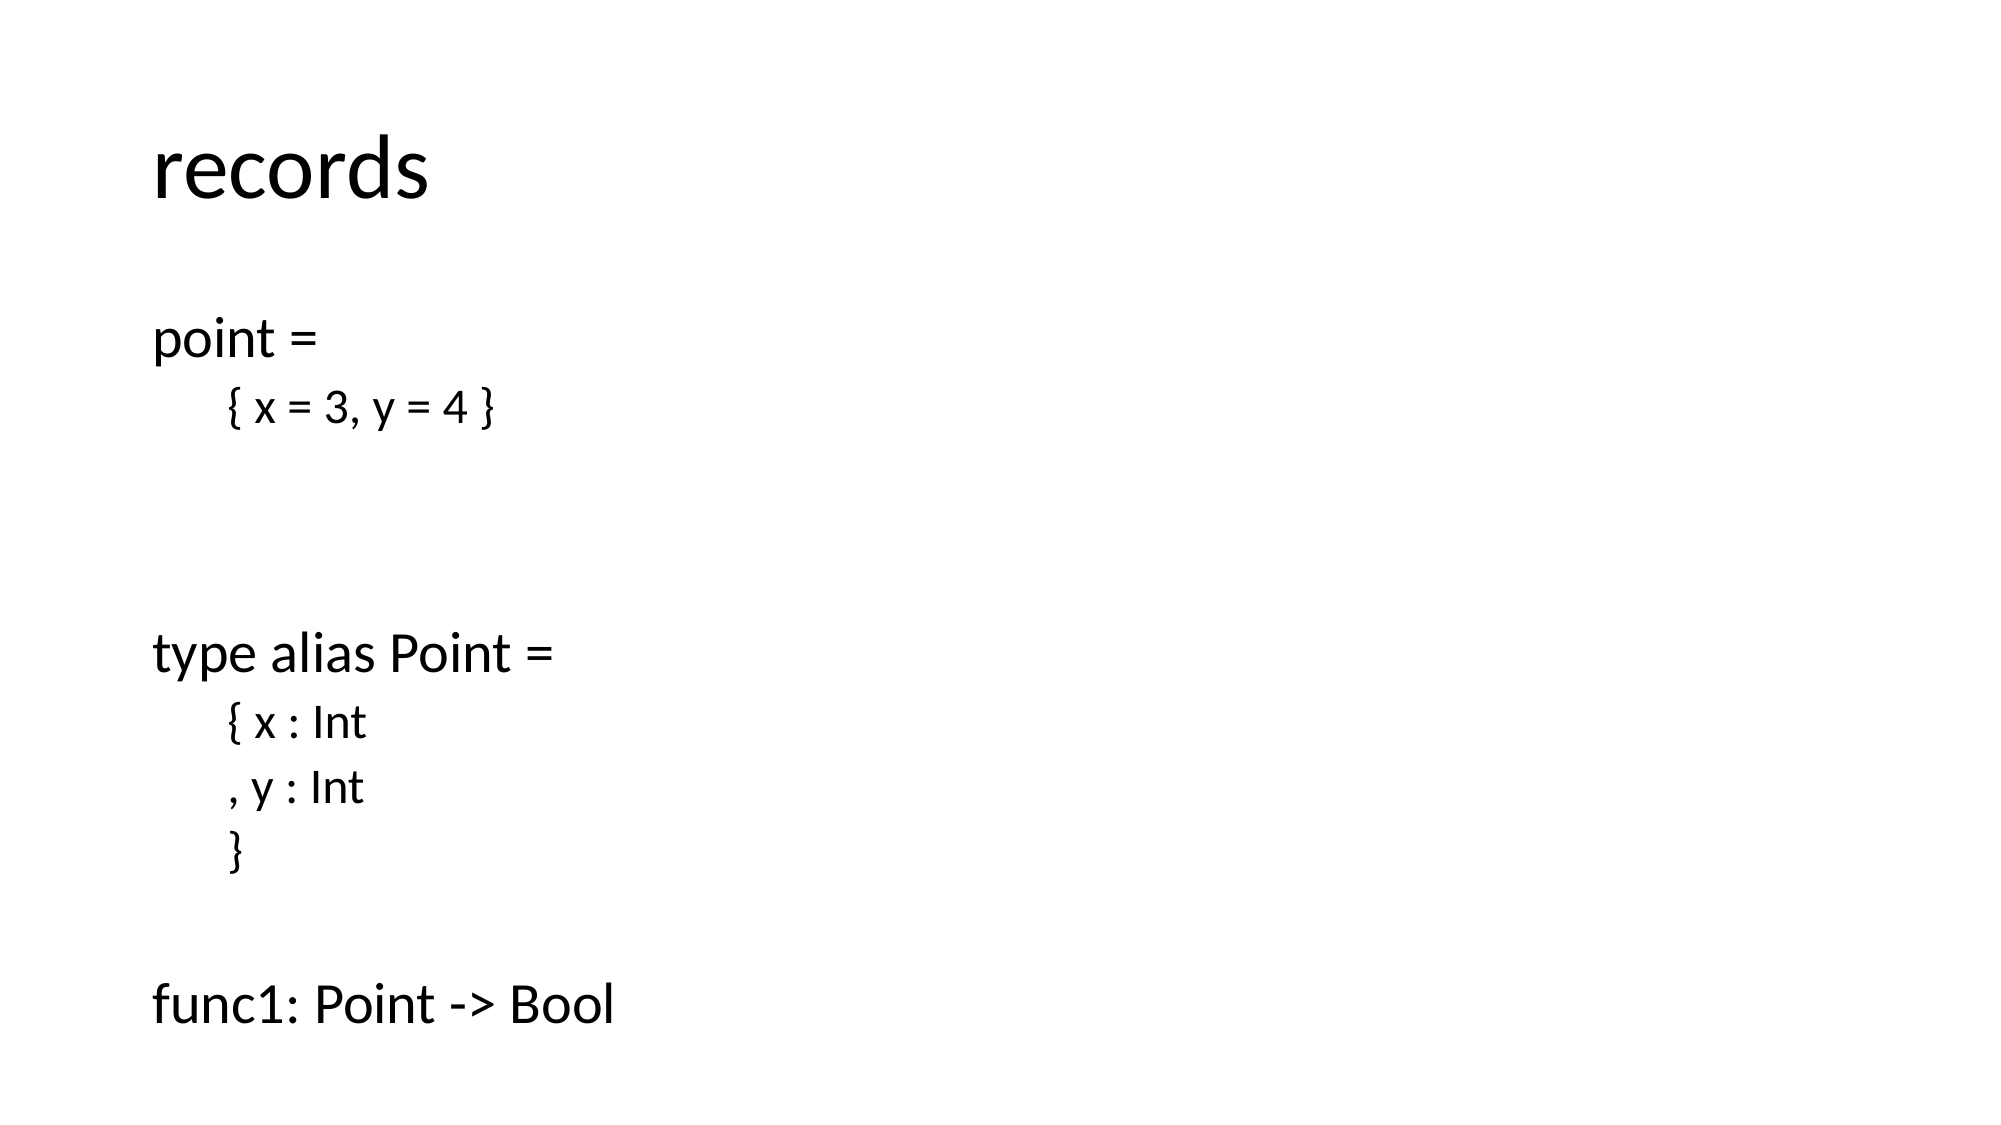

# records
point =
{ x = 3, y = 4 }

type alias Point =
{ x : Int
, y : Int
}

func1: Point -> Bool